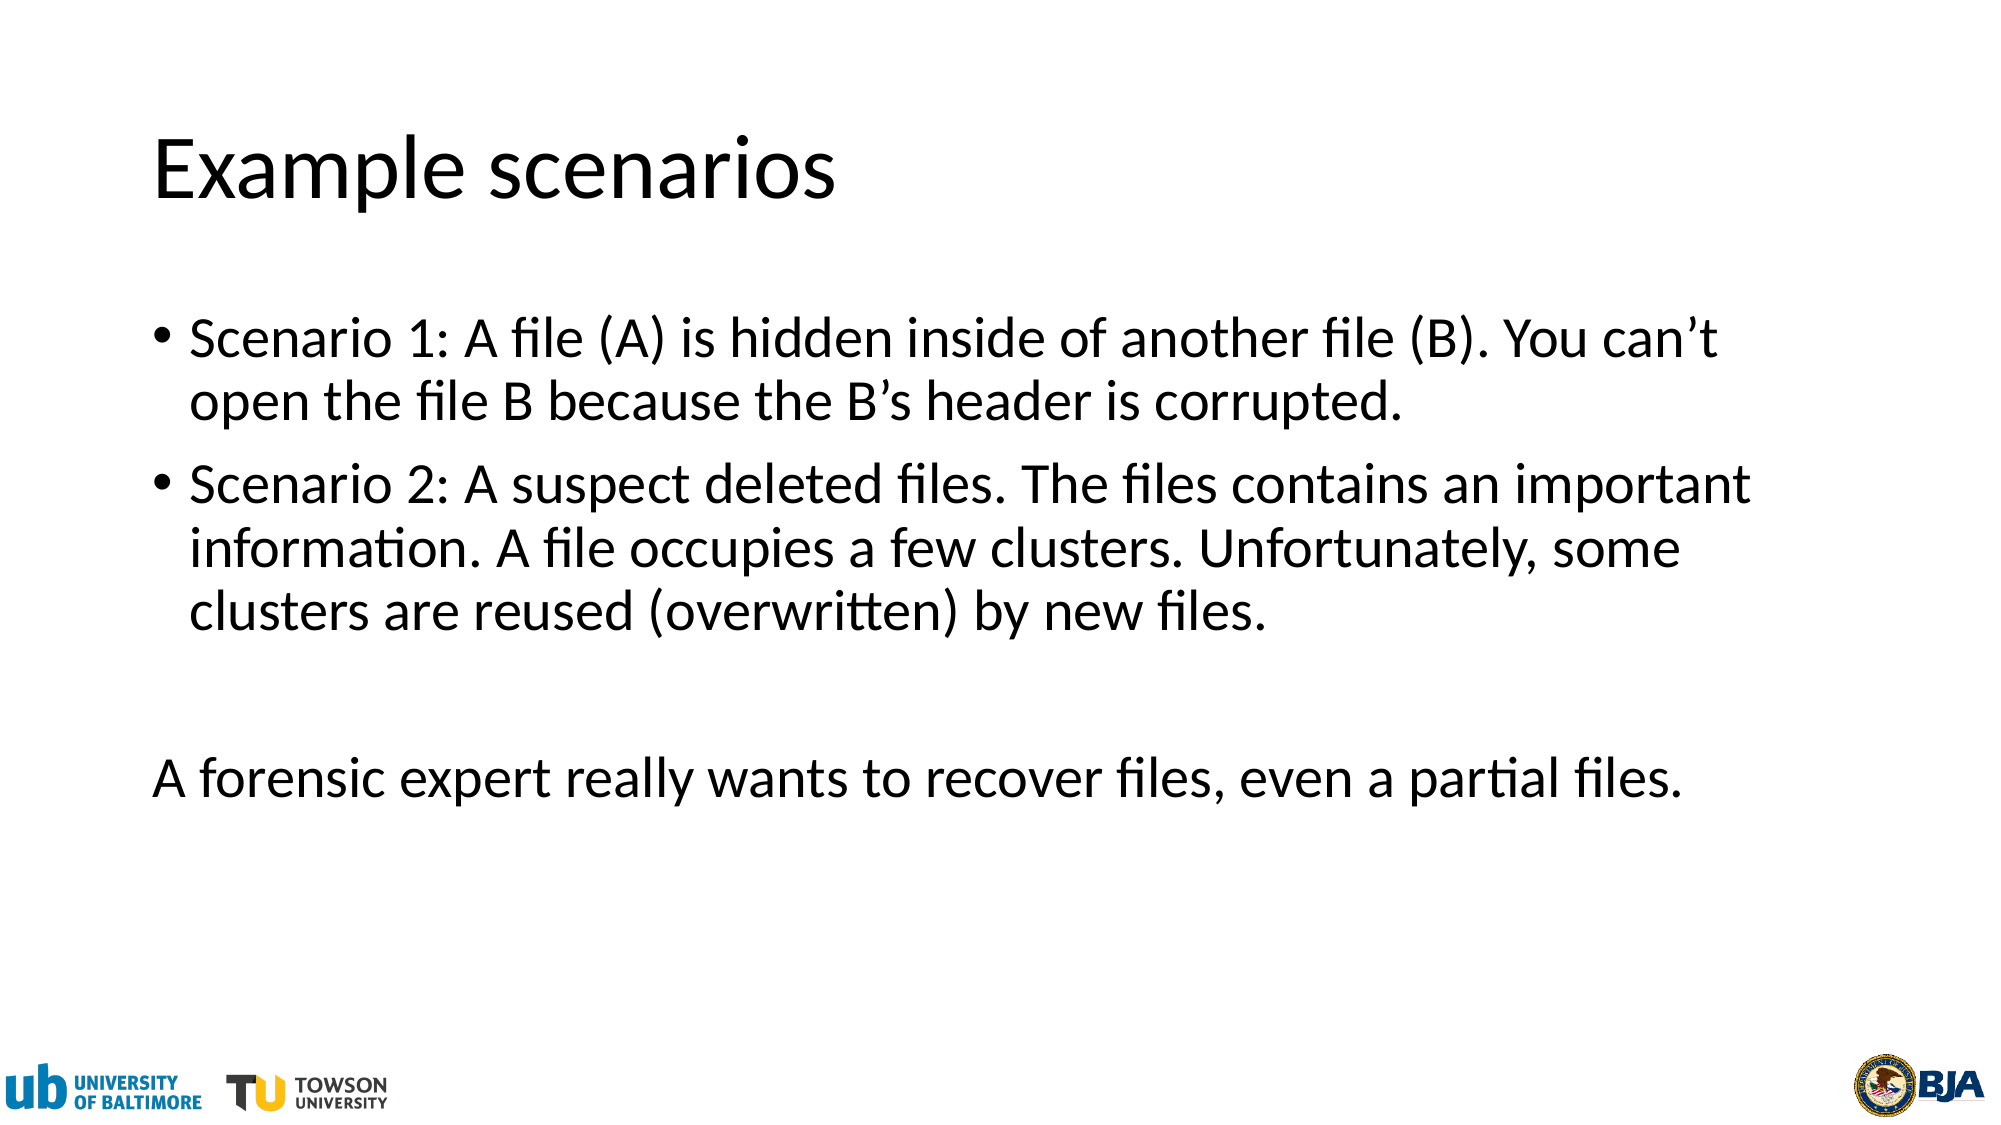

# Example scenarios
Scenario 1: A file (A) is hidden inside of another file (B). You can’t open the file B because the B’s header is corrupted.
Scenario 2: A suspect deleted files. The files contains an important information. A file occupies a few clusters. Unfortunately, some clusters are reused (overwritten) by new files.

A forensic expert really wants to recover files, even a partial files.